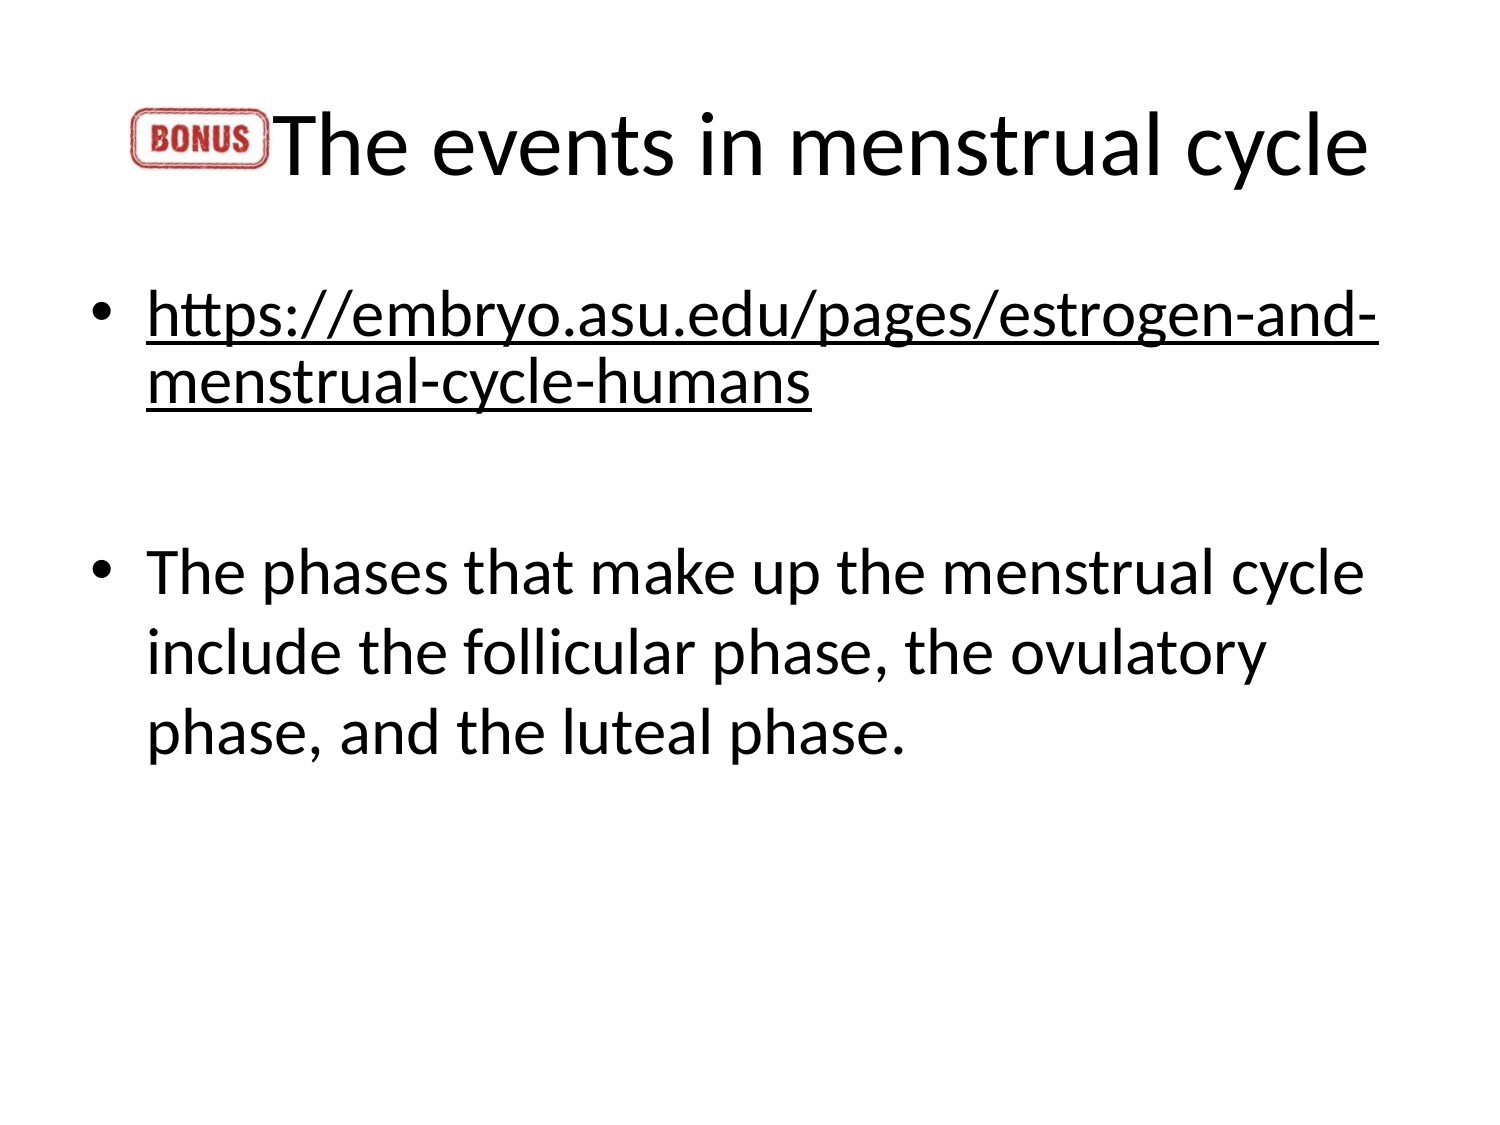

# The events in menstrual cycle
https://embryo.asu.edu/pages/estrogen-and-menstrual-cycle-humans
The phases that make up the menstrual cycle include the follicular phase, the ovulatory phase, and the luteal phase.